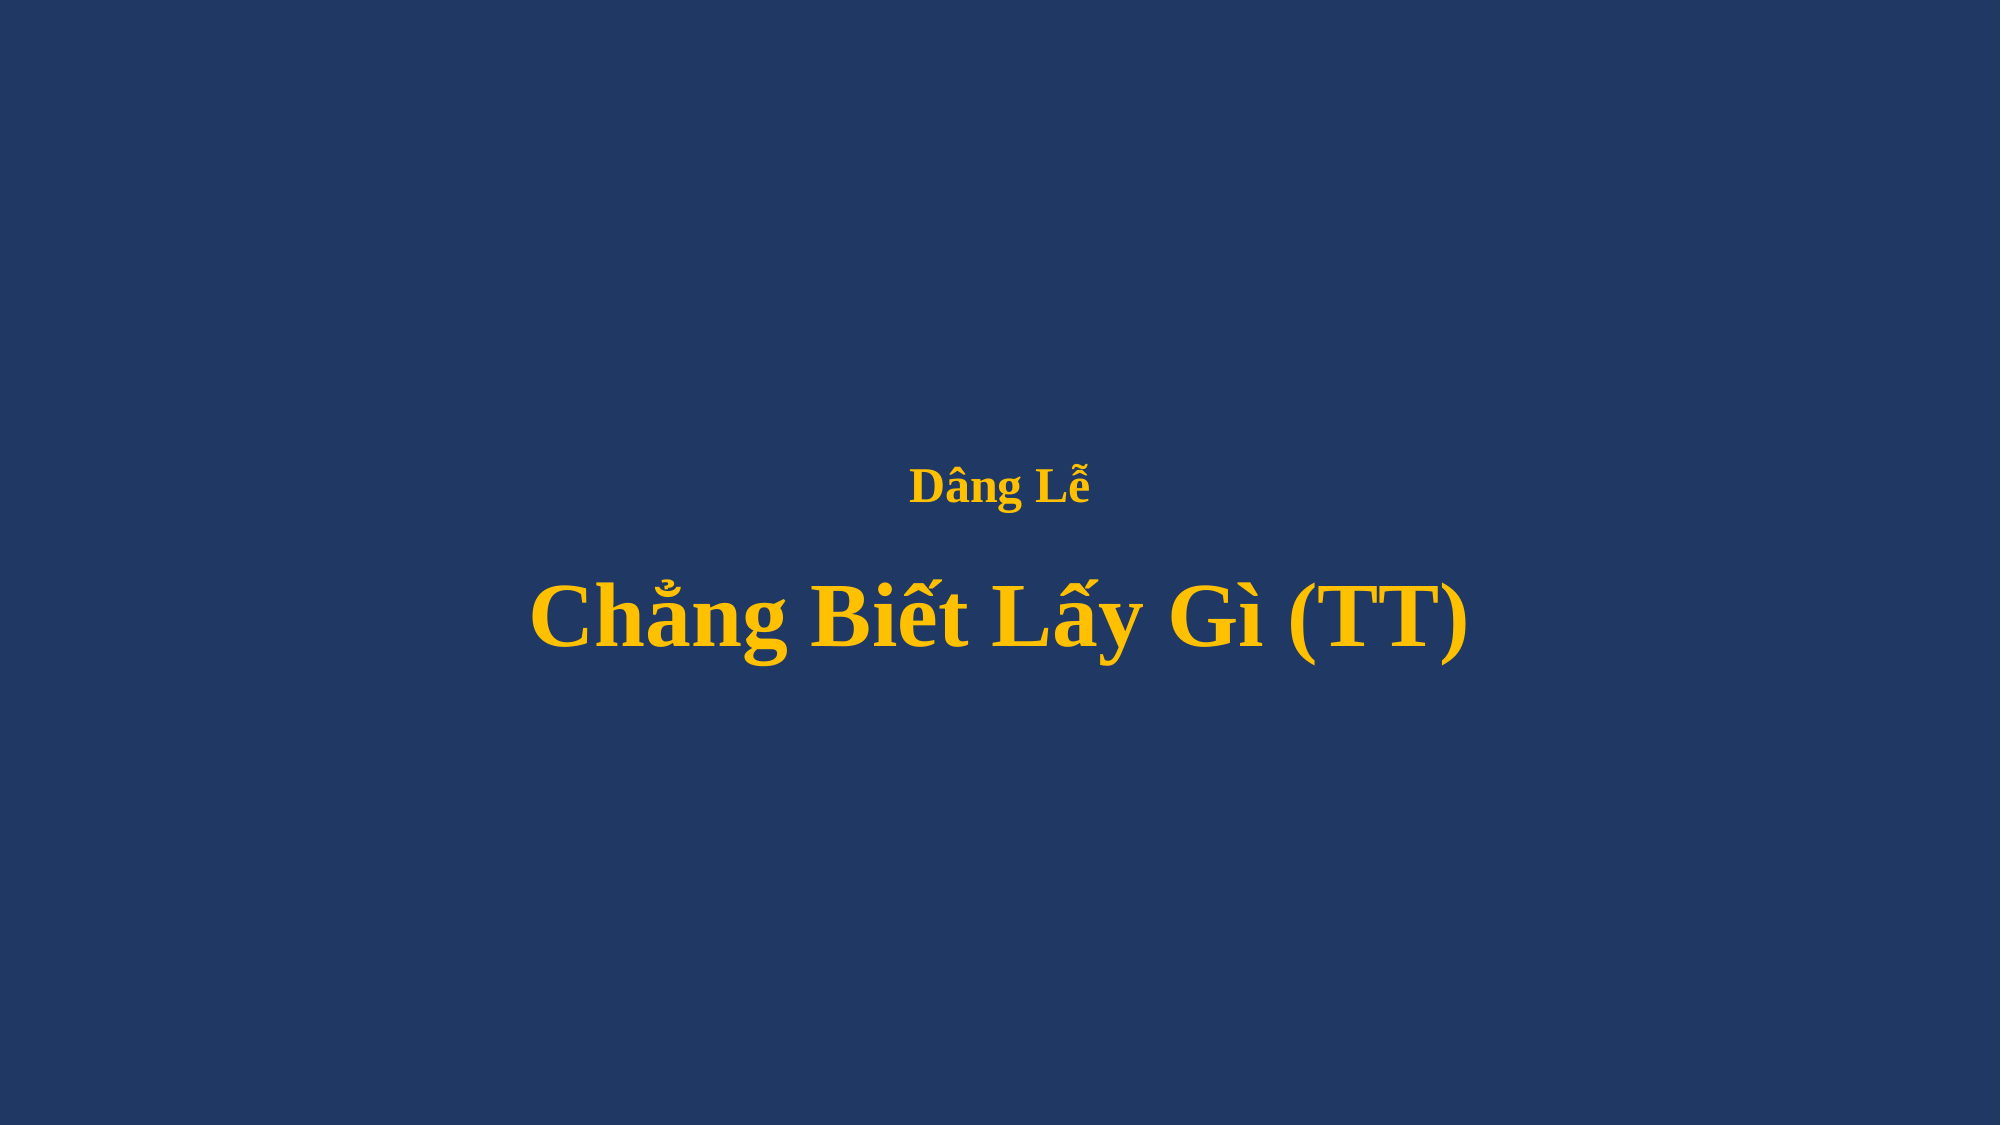

# Dâng Lễ Chẳng Biết Lấy Gì (TT)